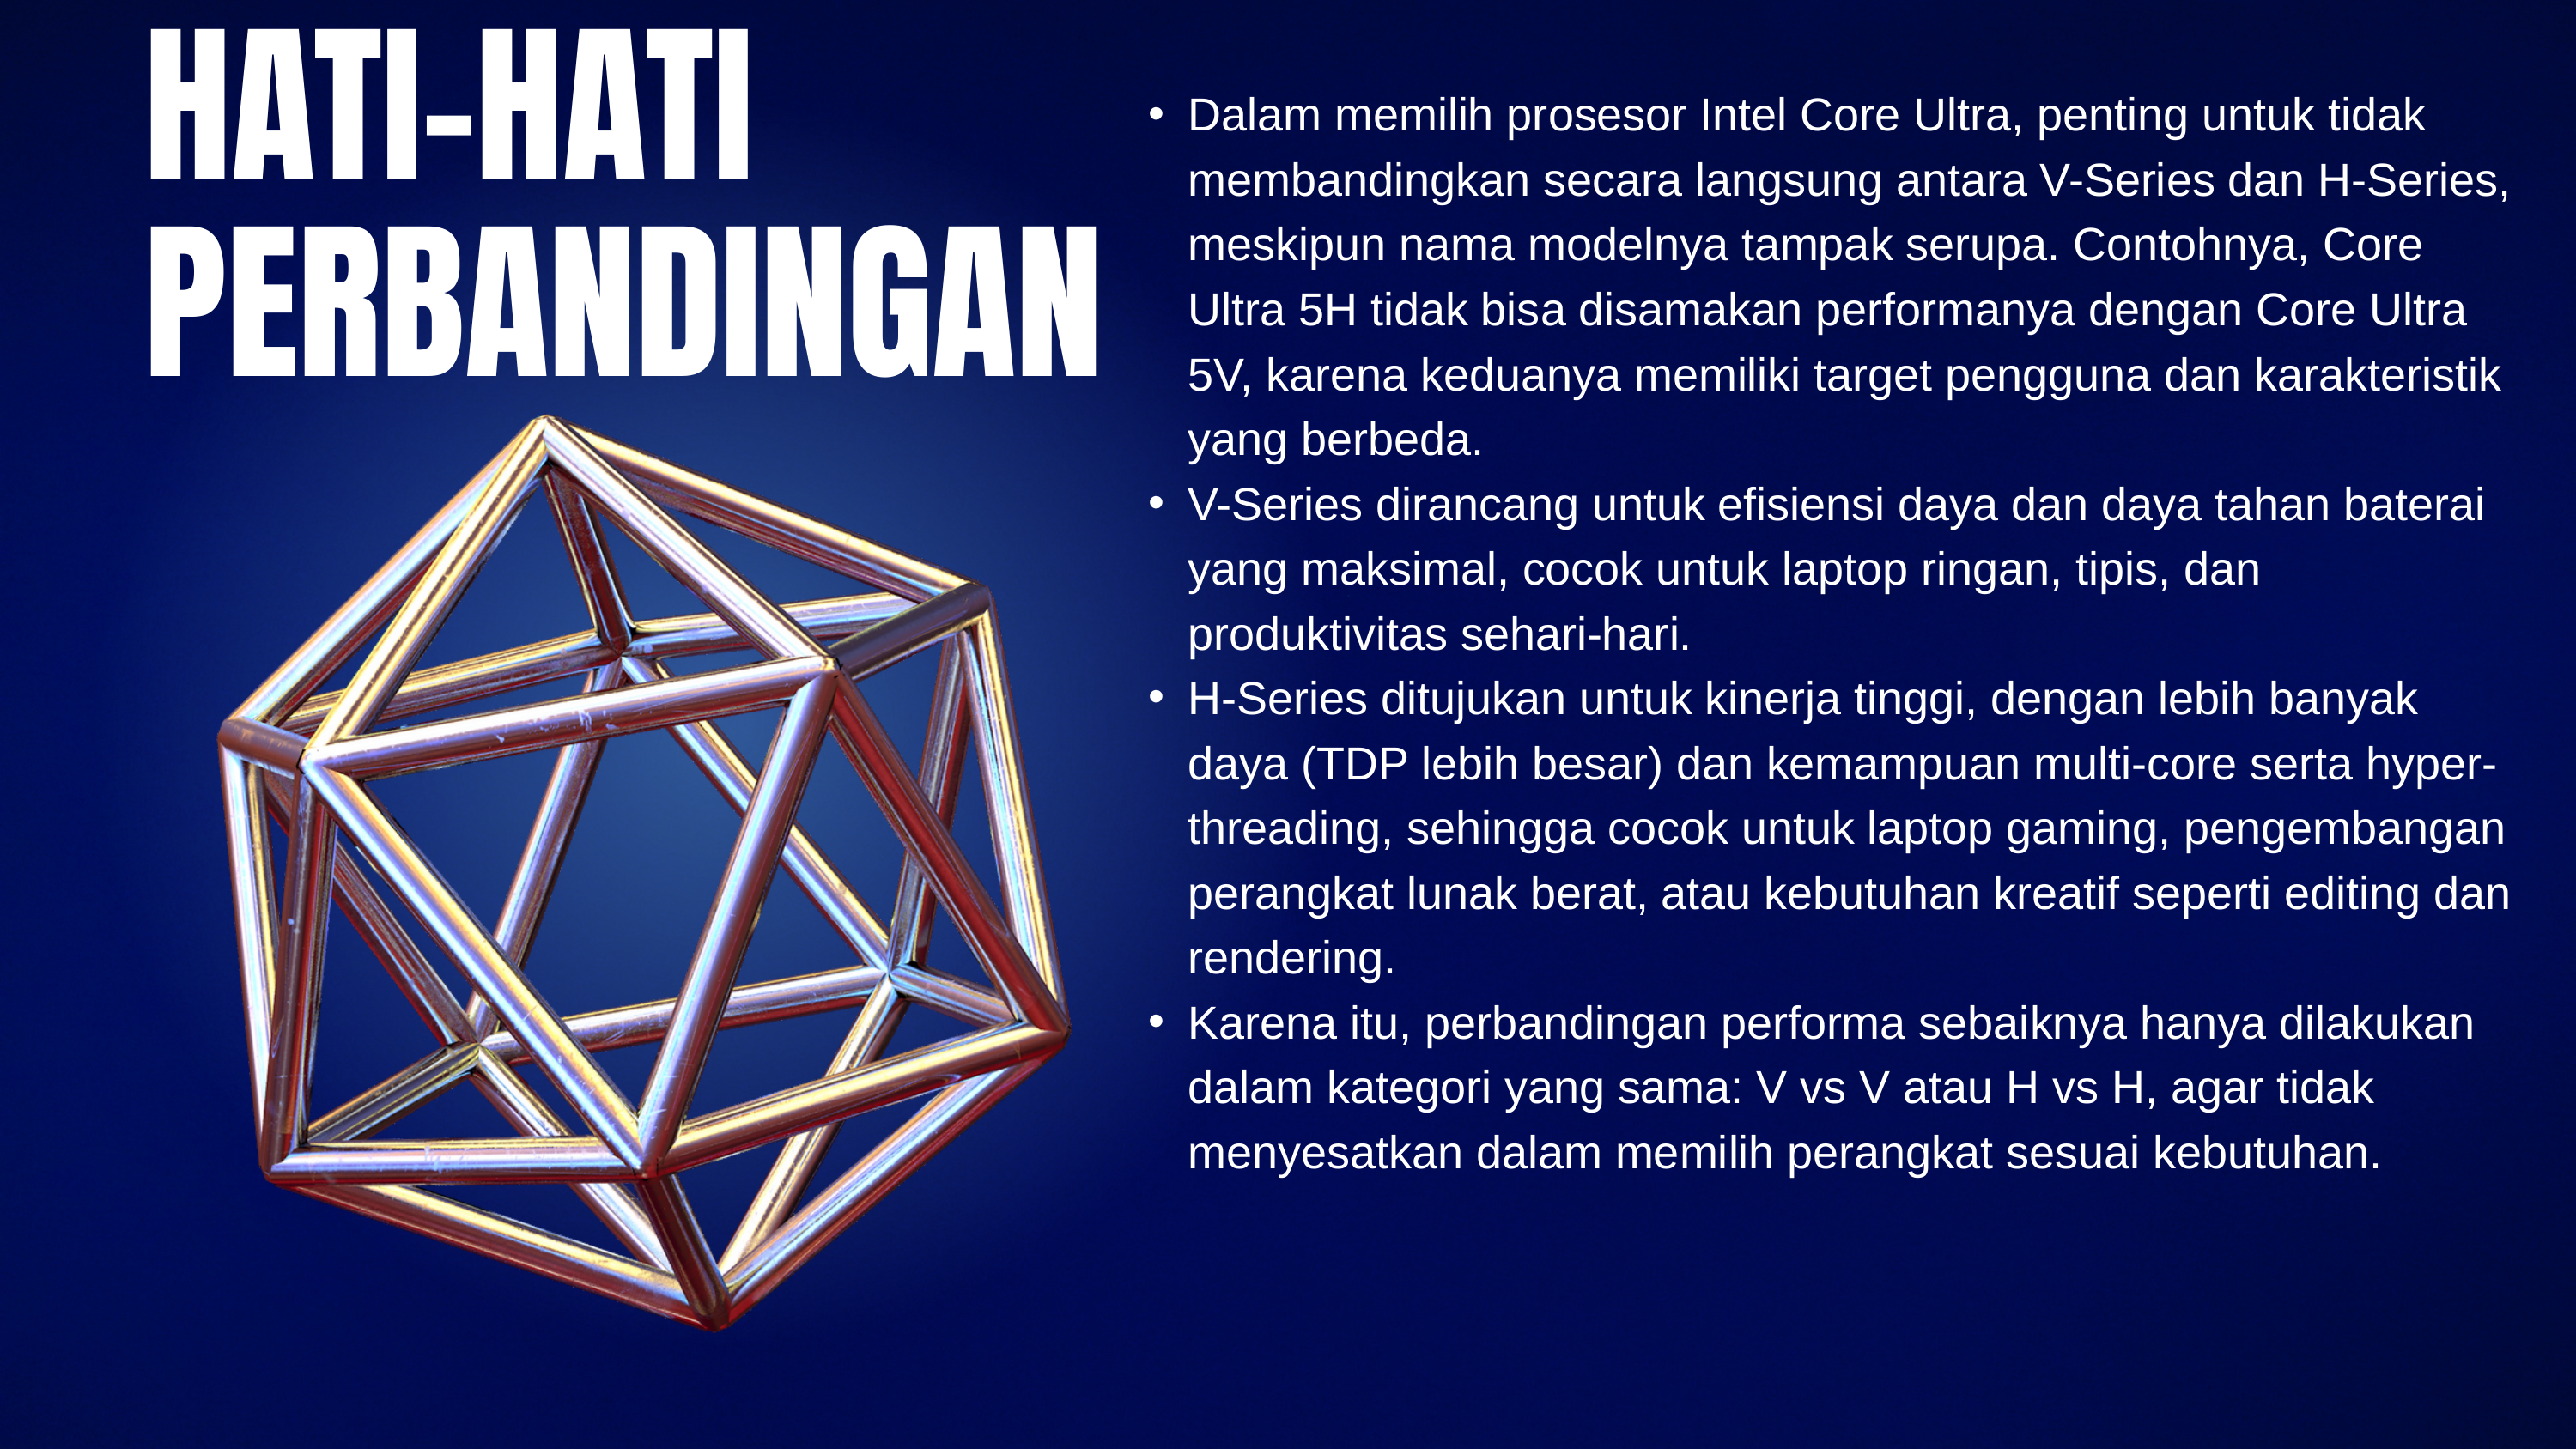

HATI-HATI PERBANDINGAN

Dalam memilih prosesor Intel Core Ultra, penting untuk tidak membandingkan secara langsung antara V-Series dan H-Series, meskipun nama modelnya tampak serupa. Contohnya, Core Ultra 5H tidak bisa disamakan performanya dengan Core Ultra 5V, karena keduanya memiliki target pengguna dan karakteristik yang berbeda.
V-Series dirancang untuk efisiensi daya dan daya tahan baterai yang maksimal, cocok untuk laptop ringan, tipis, dan produktivitas sehari-hari.
H-Series ditujukan untuk kinerja tinggi, dengan lebih banyak daya (TDP lebih besar) dan kemampuan multi-core serta hyper-threading, sehingga cocok untuk laptop gaming, pengembangan perangkat lunak berat, atau kebutuhan kreatif seperti editing dan rendering.
Karena itu, perbandingan performa sebaiknya hanya dilakukan dalam kategori yang sama: V vs V atau H vs H, agar tidak menyesatkan dalam memilih perangkat sesuai kebutuhan.